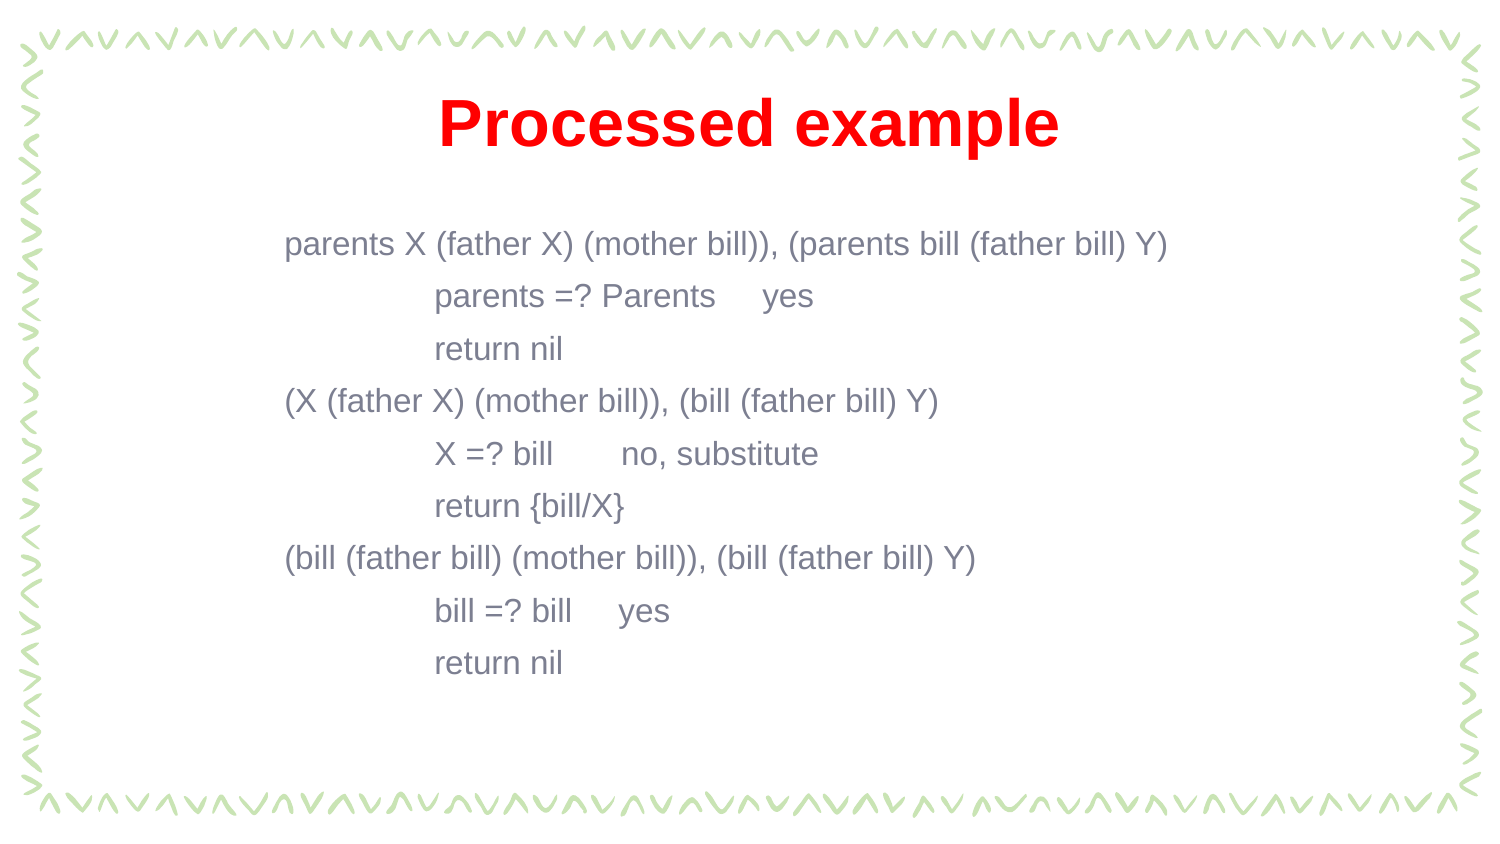

# Processed example
parents X (father X) (mother bill)), (parents bill (father bill) Y)
	parents =? Parents     yes
	return nil
(X (father X) (mother bill)), (bill (father bill) Y)
	X =? bill	    no, substitute
	return {bill/X}
(bill (father bill) (mother bill)), (bill (father bill) Y)
	bill =? bill     yes
	return nil